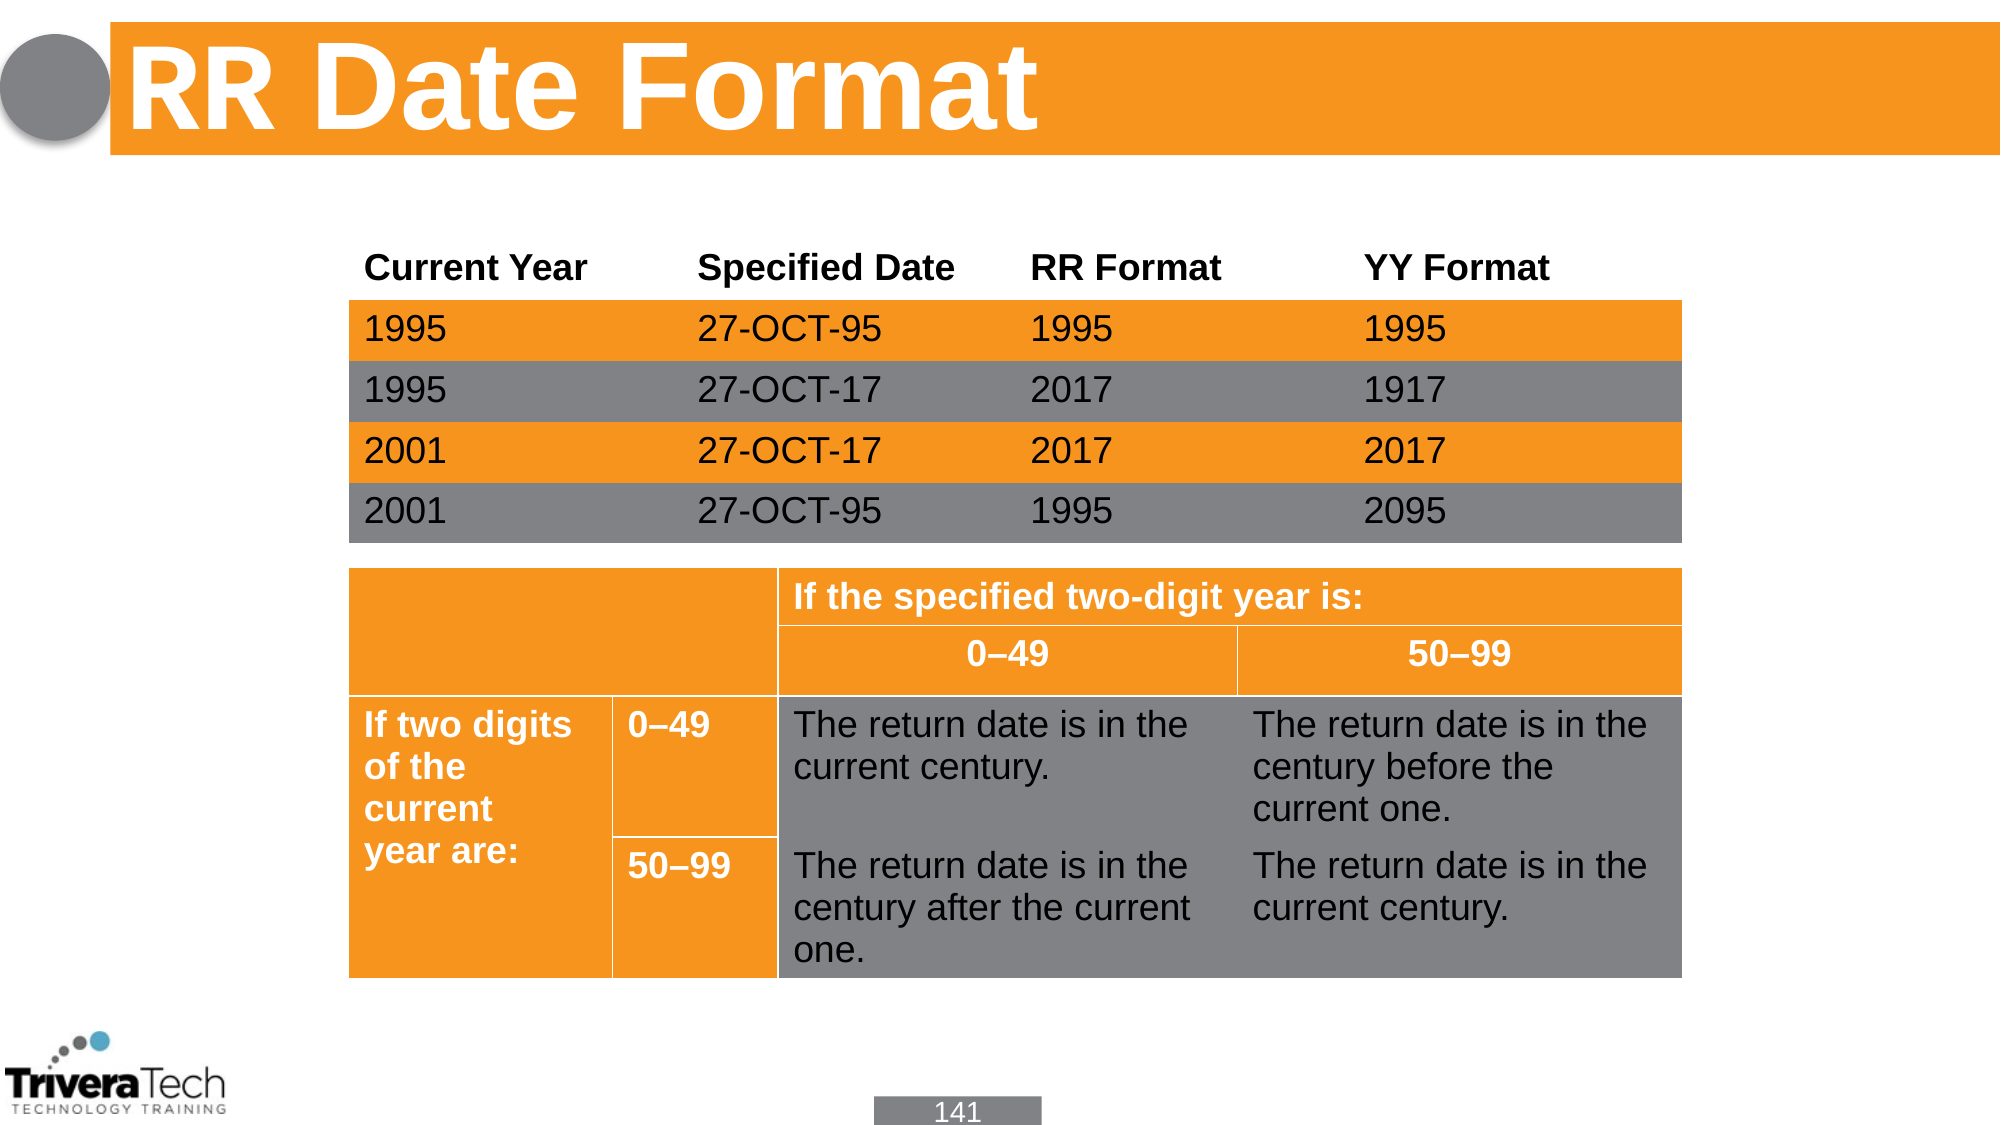

# RR Date Format

| Current Year | Specified Date | RR Format | YY Format |
| --- | --- | --- | --- |
| 1995 | 27-OCT-95 | 1995 | 1995 |
| 1995 | 27-OCT-17 | 2017 | 1917 |
| 2001 | 27-OCT-17 | 2017 | 2017 |
| 2001 | 27-OCT-95 | 1995 | 2095 |
|  |  | If the specified two-digit year is: |  |
| --- | --- | --- | --- |
|  |  | 0–49 | 50–99 |
| If two digits of the current year are: | 0–49 | The return date is in the current century. | The return date is in the century before the current one. |
|  | 50–99 | The return date is in the century after the current one. | The return date is in the current century. |
141